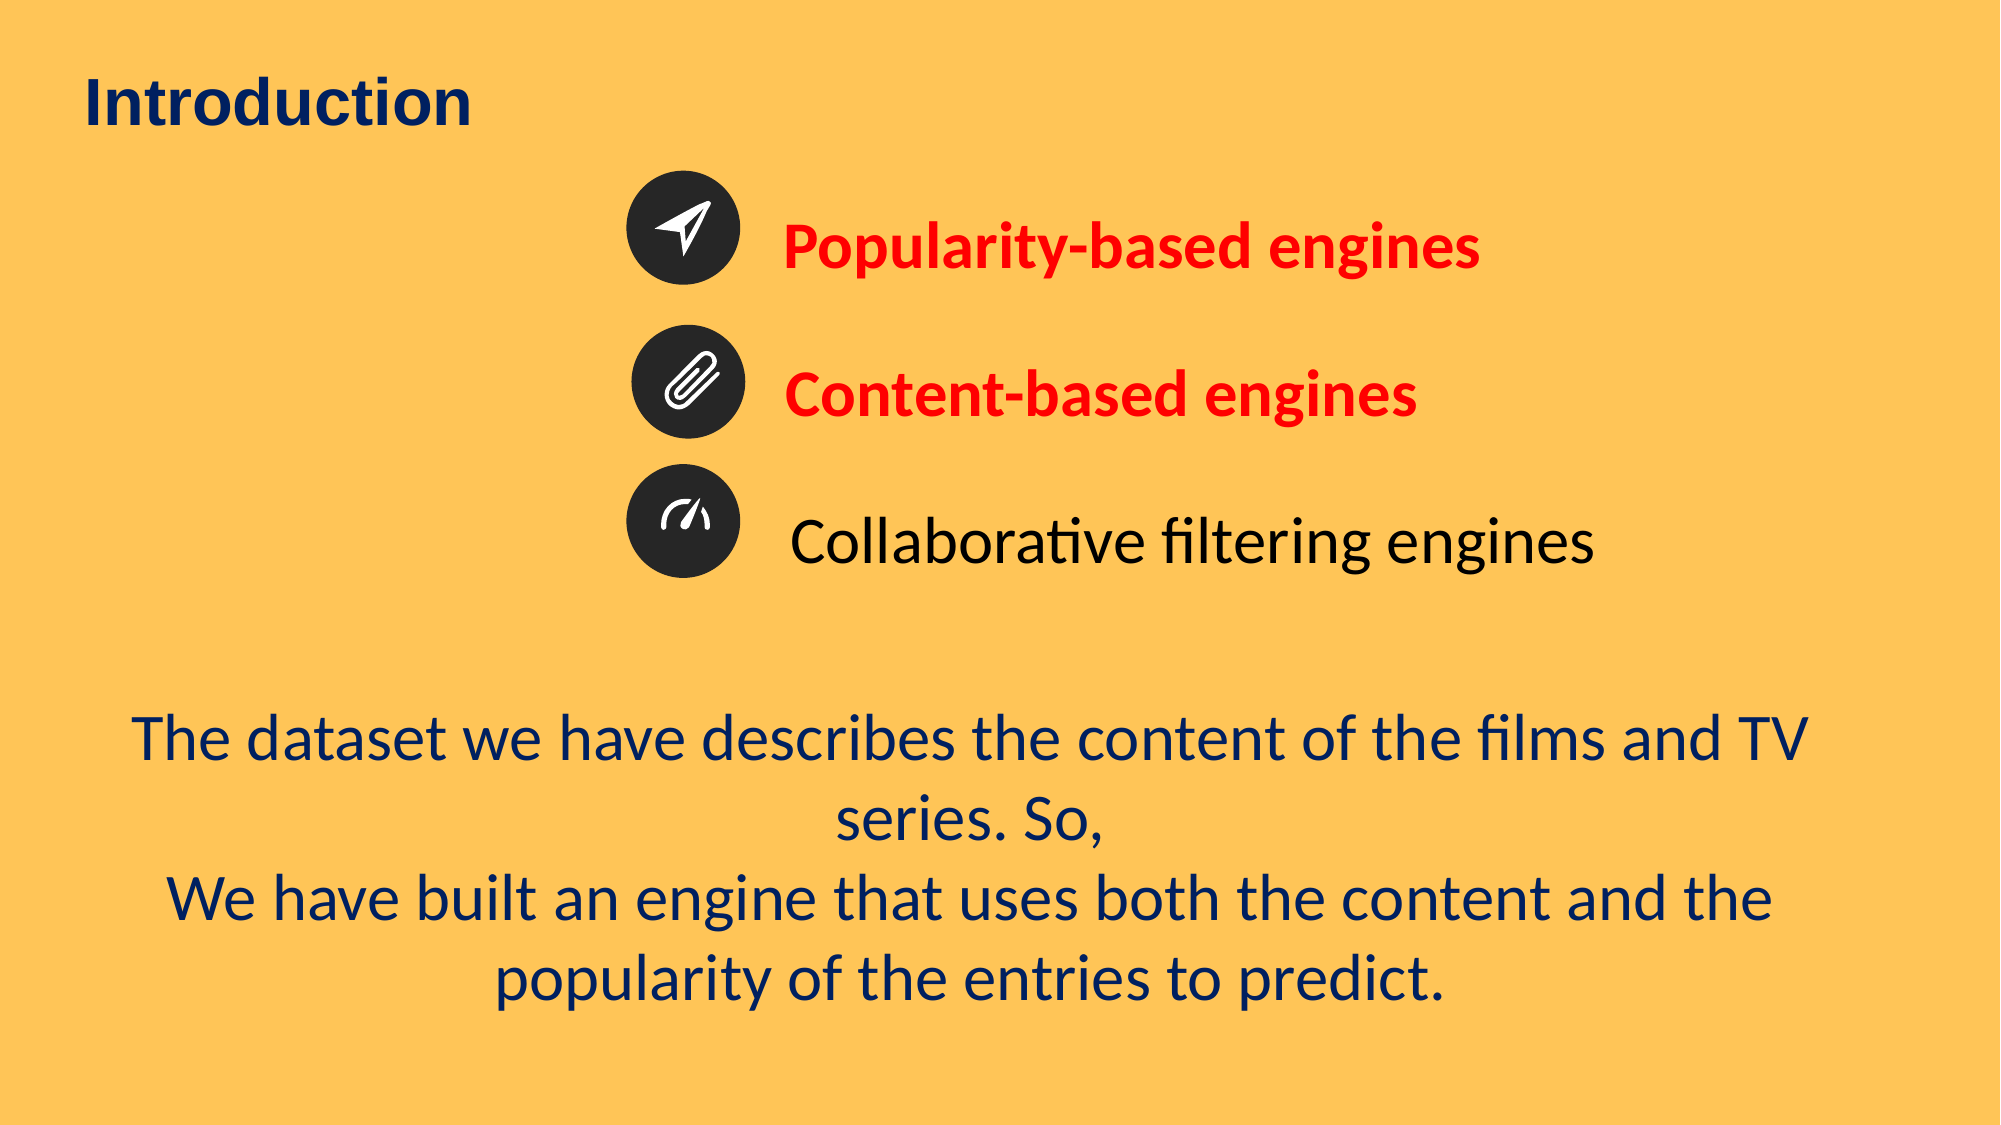

Introduction

Popularity-based engines

Content-based engines

Collaborative filtering engines

The dataset we have describes the content of the films and TV series. So,
We have built an engine that uses both the content and the popularity of the entries to predict.